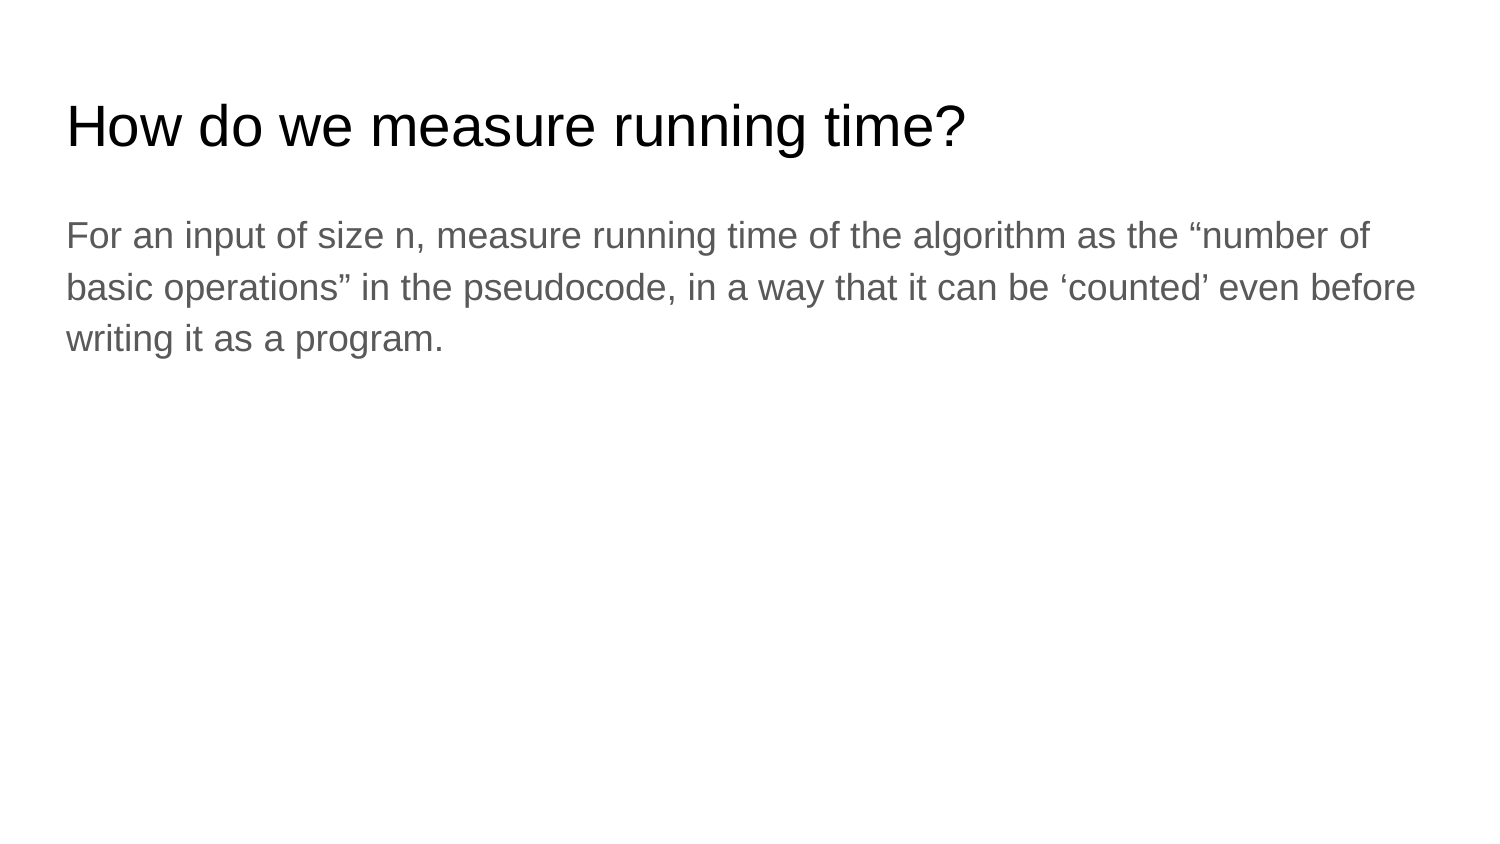

# How do we measure running time?
For an input of size n, measure running time of the algorithm as the “number of basic operations” in the pseudocode, in a way that it can be ‘counted’ even before writing it as a program.